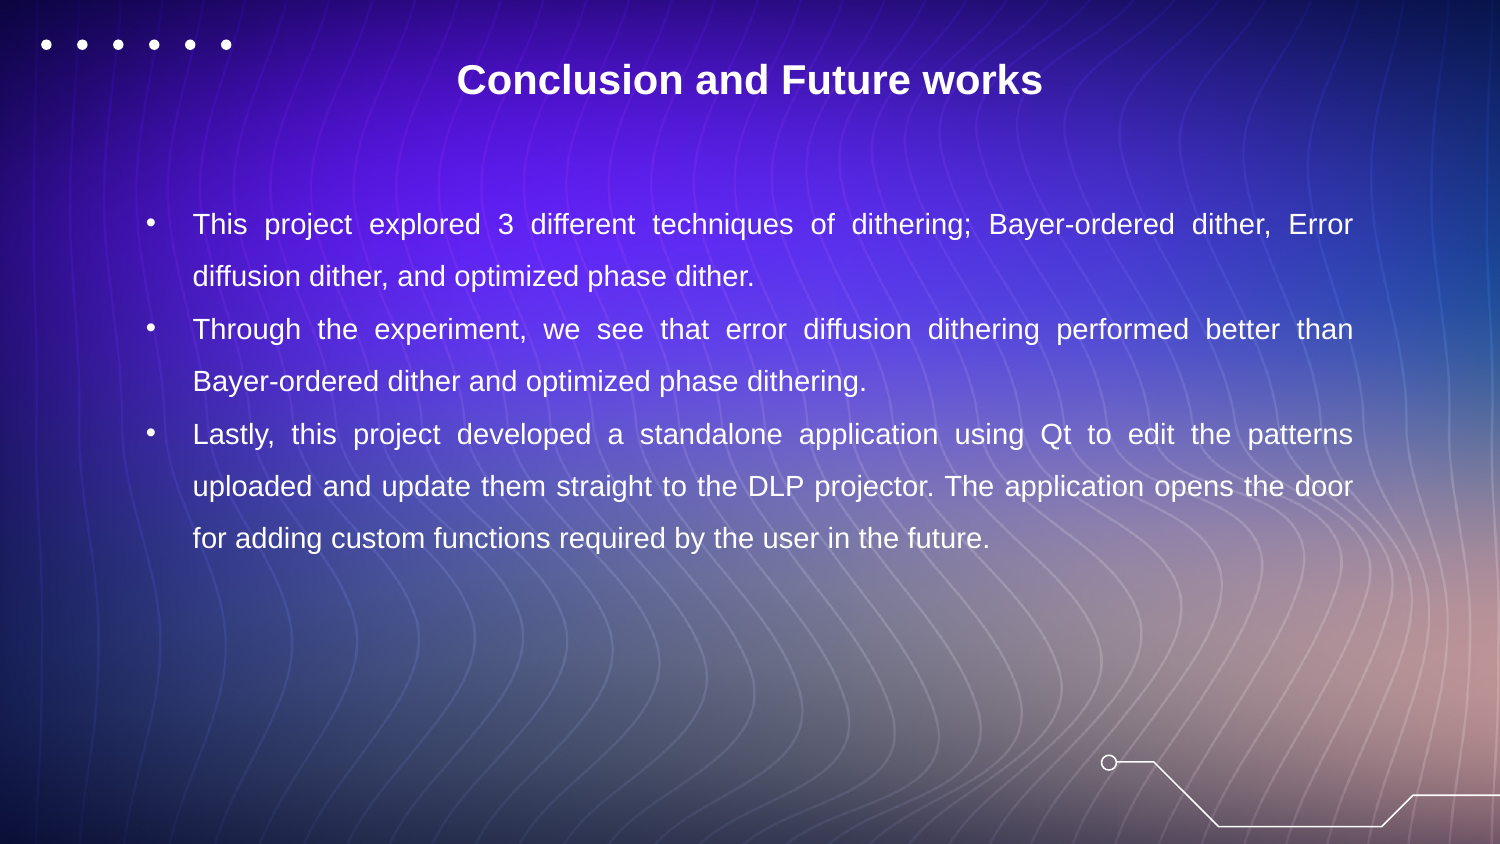

# Conclusion and Future works
This project explored 3 different techniques of dithering; Bayer-ordered dither, Error diffusion dither, and optimized phase dither.
Through the experiment, we see that error diffusion dithering performed better than Bayer-ordered dither and optimized phase dithering.
Lastly, this project developed a standalone application using Qt to edit the patterns uploaded and update them straight to the DLP projector. The application opens the door for adding custom functions required by the user in the future.